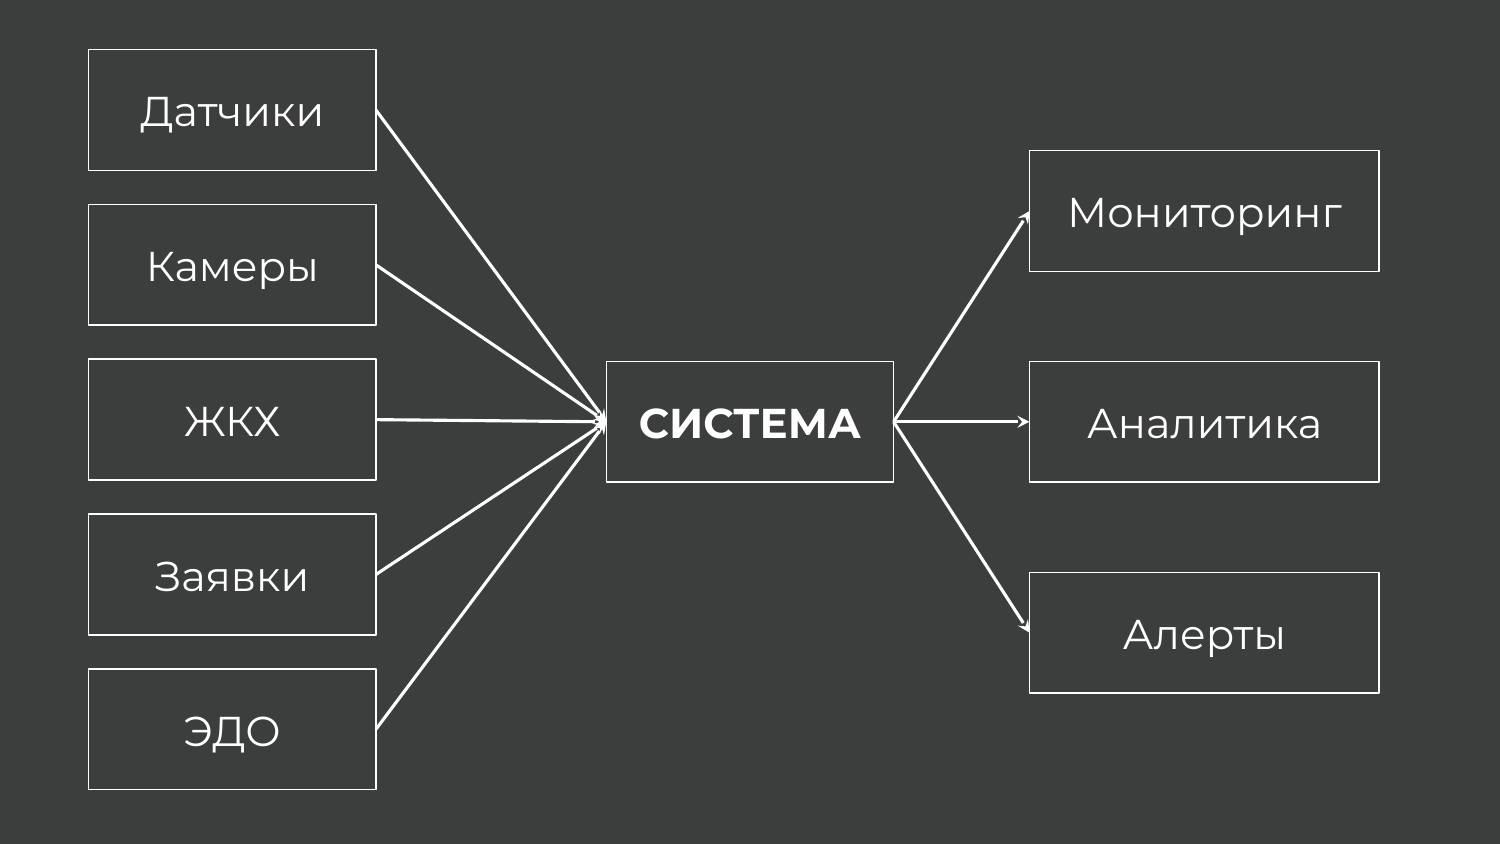

Датчики
Мониторинг
Камеры
ЖКХ
СИСТЕМА
Аналитика
Заявки
Алерты
ЭДО